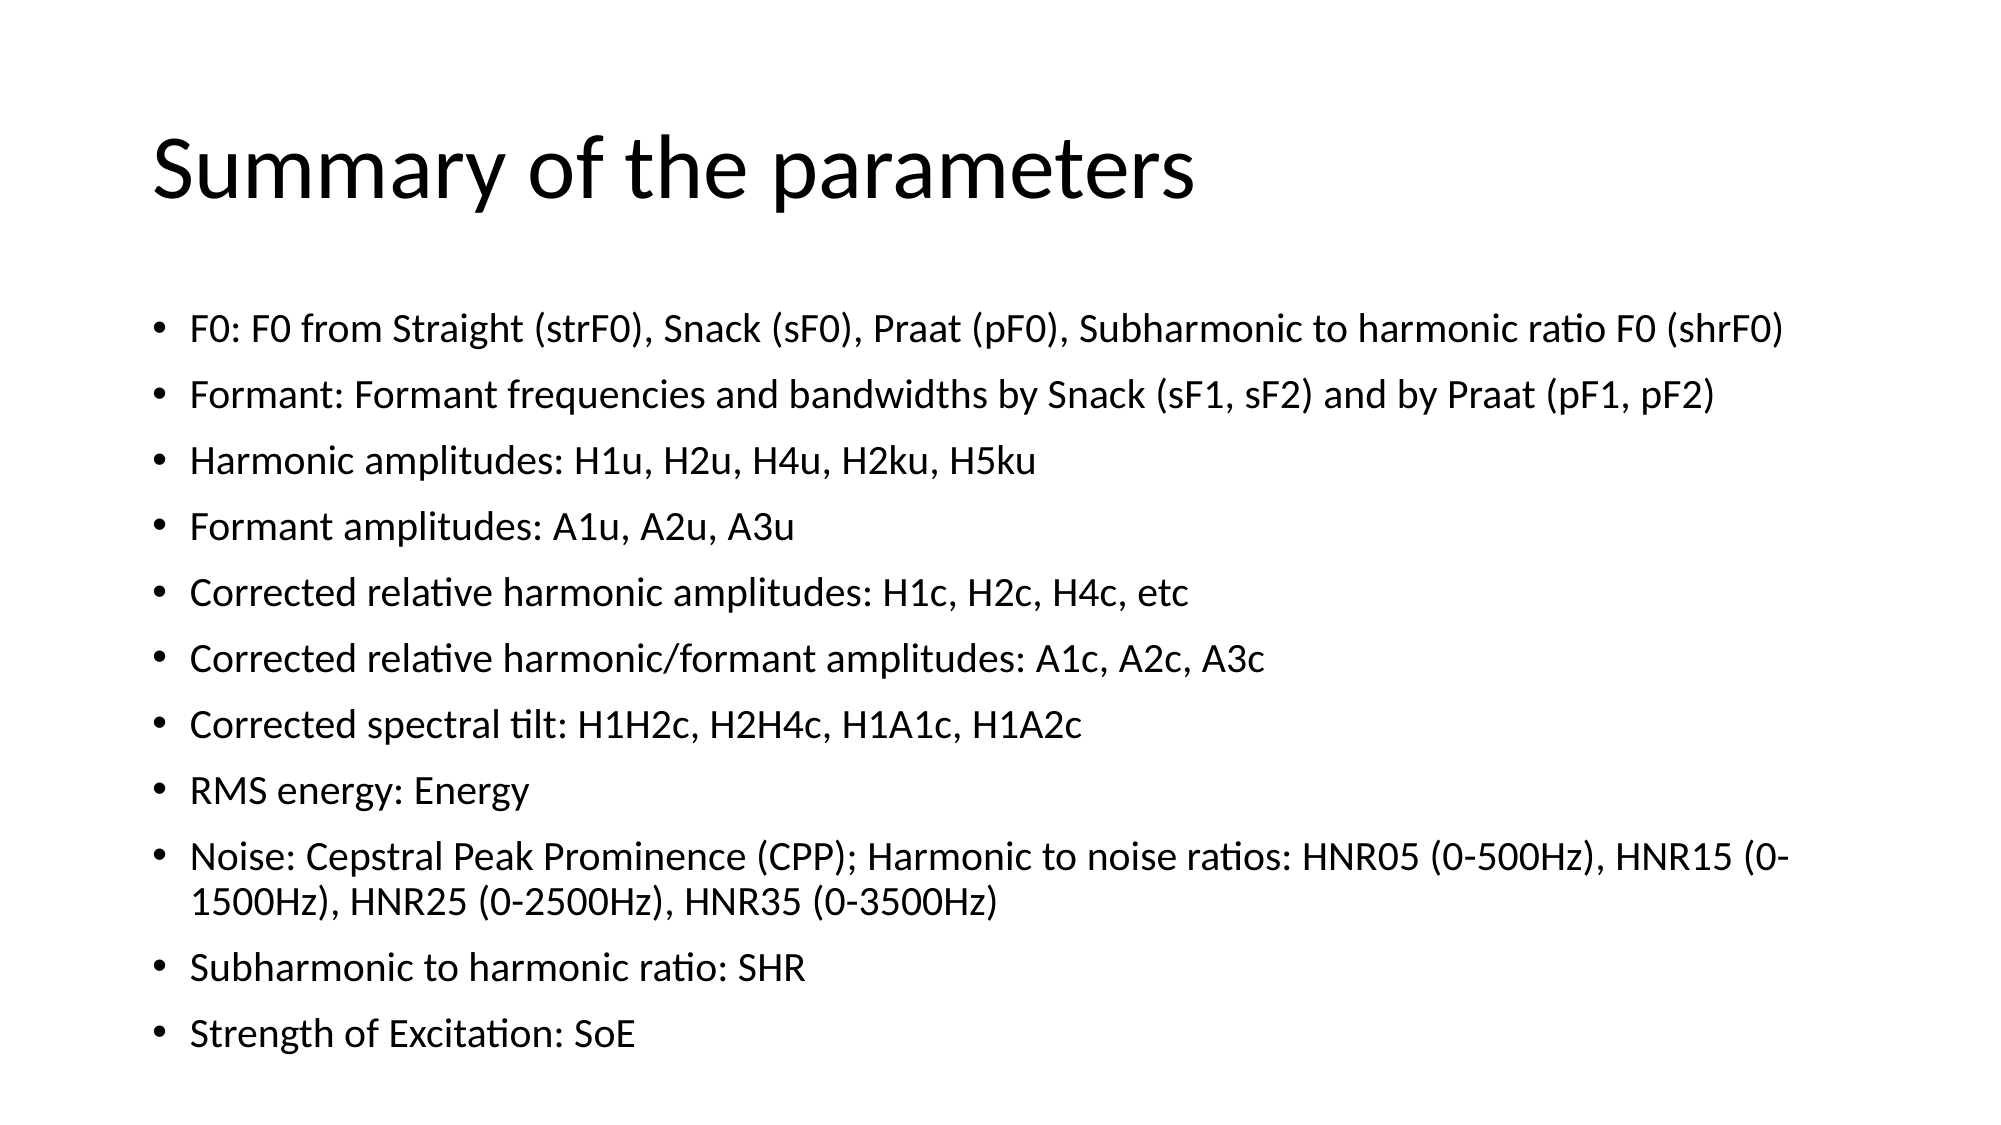

# Summary of the parameters
F0: F0 from Straight (strF0), Snack (sF0), Praat (pF0), Subharmonic to harmonic ratio F0 (shrF0)
Formant: Formant frequencies and bandwidths by Snack (sF1, sF2) and by Praat (pF1, pF2)
Harmonic amplitudes: H1u, H2u, H4u, H2ku, H5ku
Formant amplitudes: A1u, A2u, A3u
Corrected relative harmonic amplitudes: H1c, H2c, H4c, etc
Corrected relative harmonic/formant amplitudes: A1c, A2c, A3c
Corrected spectral tilt: H1H2c, H2H4c, H1A1c, H1A2c
RMS energy: Energy
Noise: Cepstral Peak Prominence (CPP); Harmonic to noise ratios: HNR05 (0-500Hz), HNR15 (0-1500Hz), HNR25 (0-2500Hz), HNR35 (0-3500Hz)
Subharmonic to harmonic ratio: SHR
Strength of Excitation: SoE